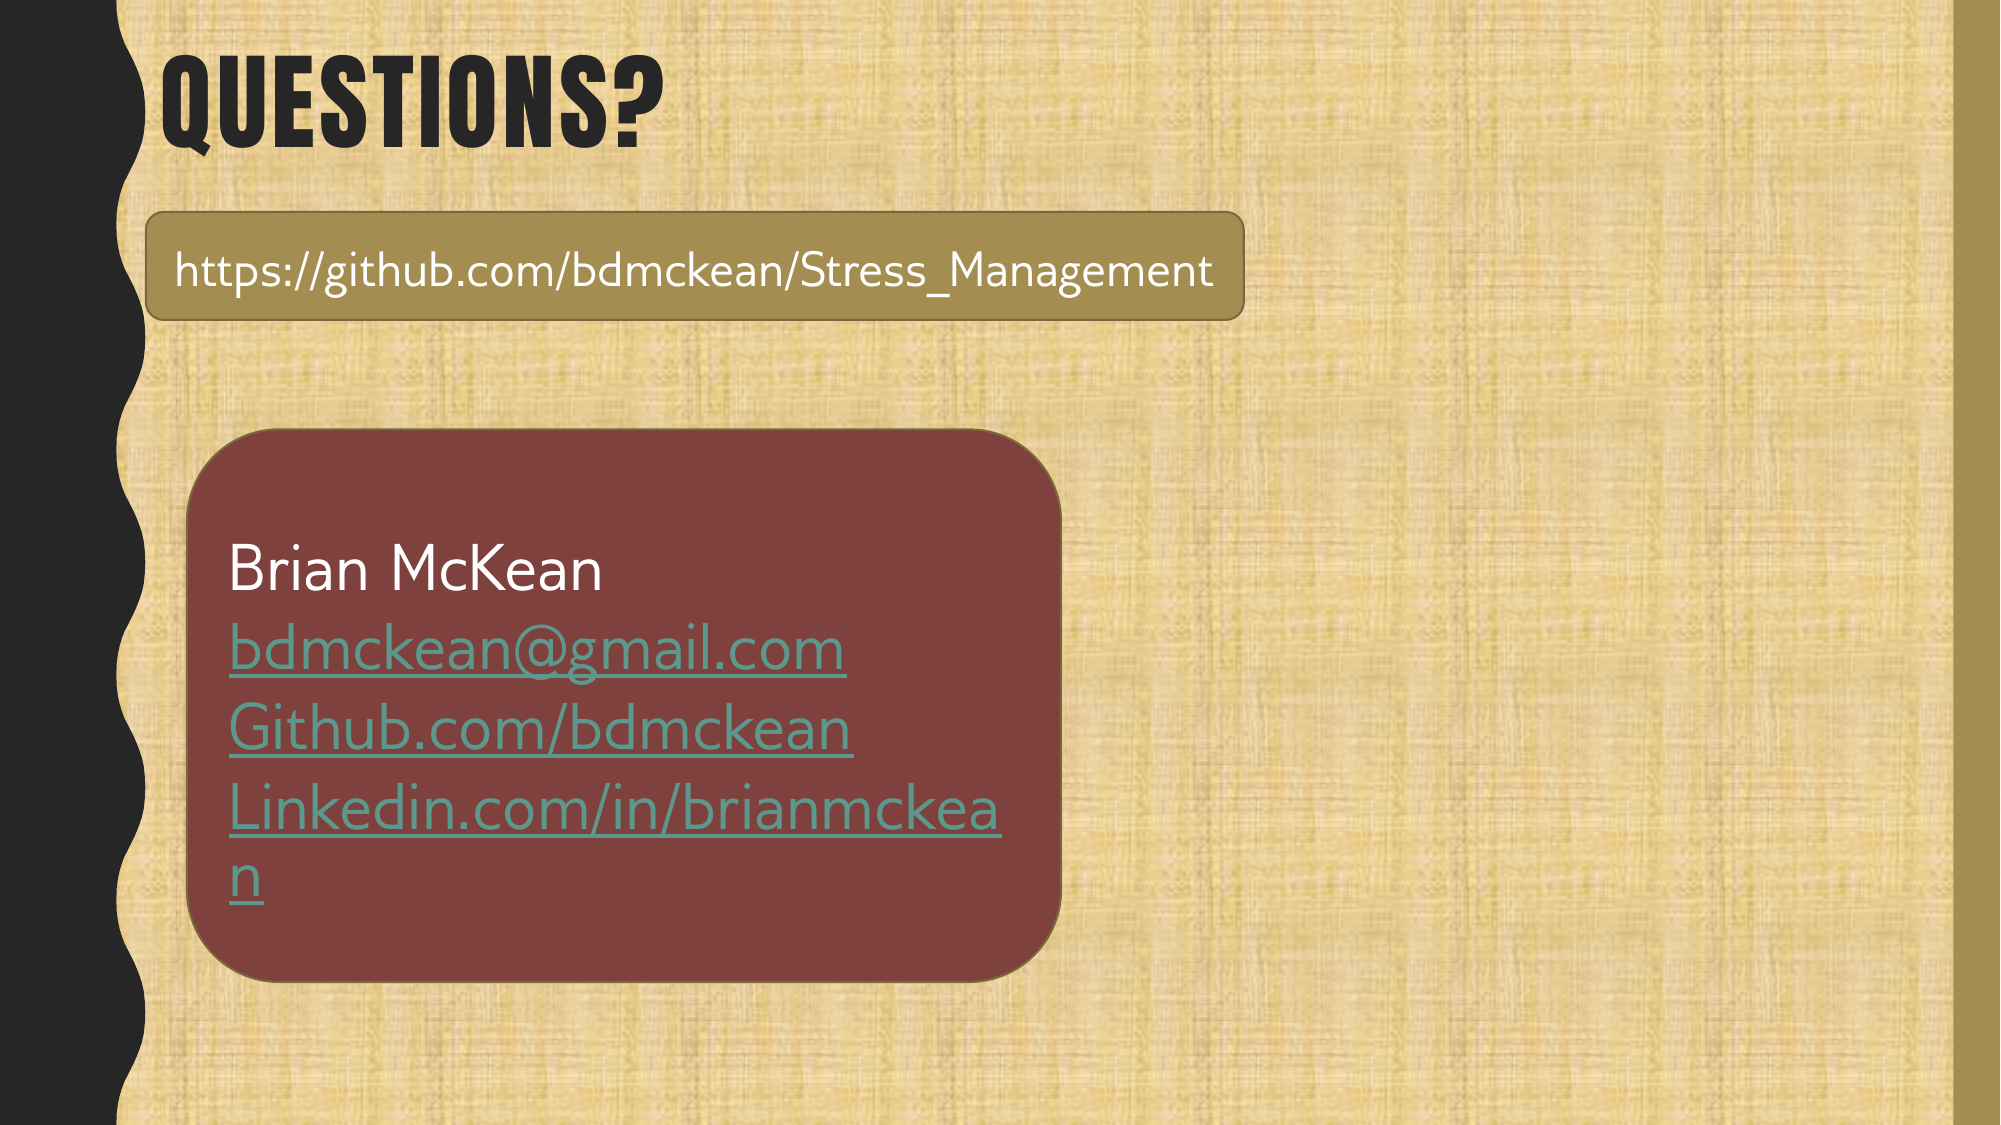

# Questions?
https://github.com/bdmckean/Stress_Management

Brian McKean
bdmckean@gmail.com
Github.com/bdmckean
Linkedin.com/in/brianmckean